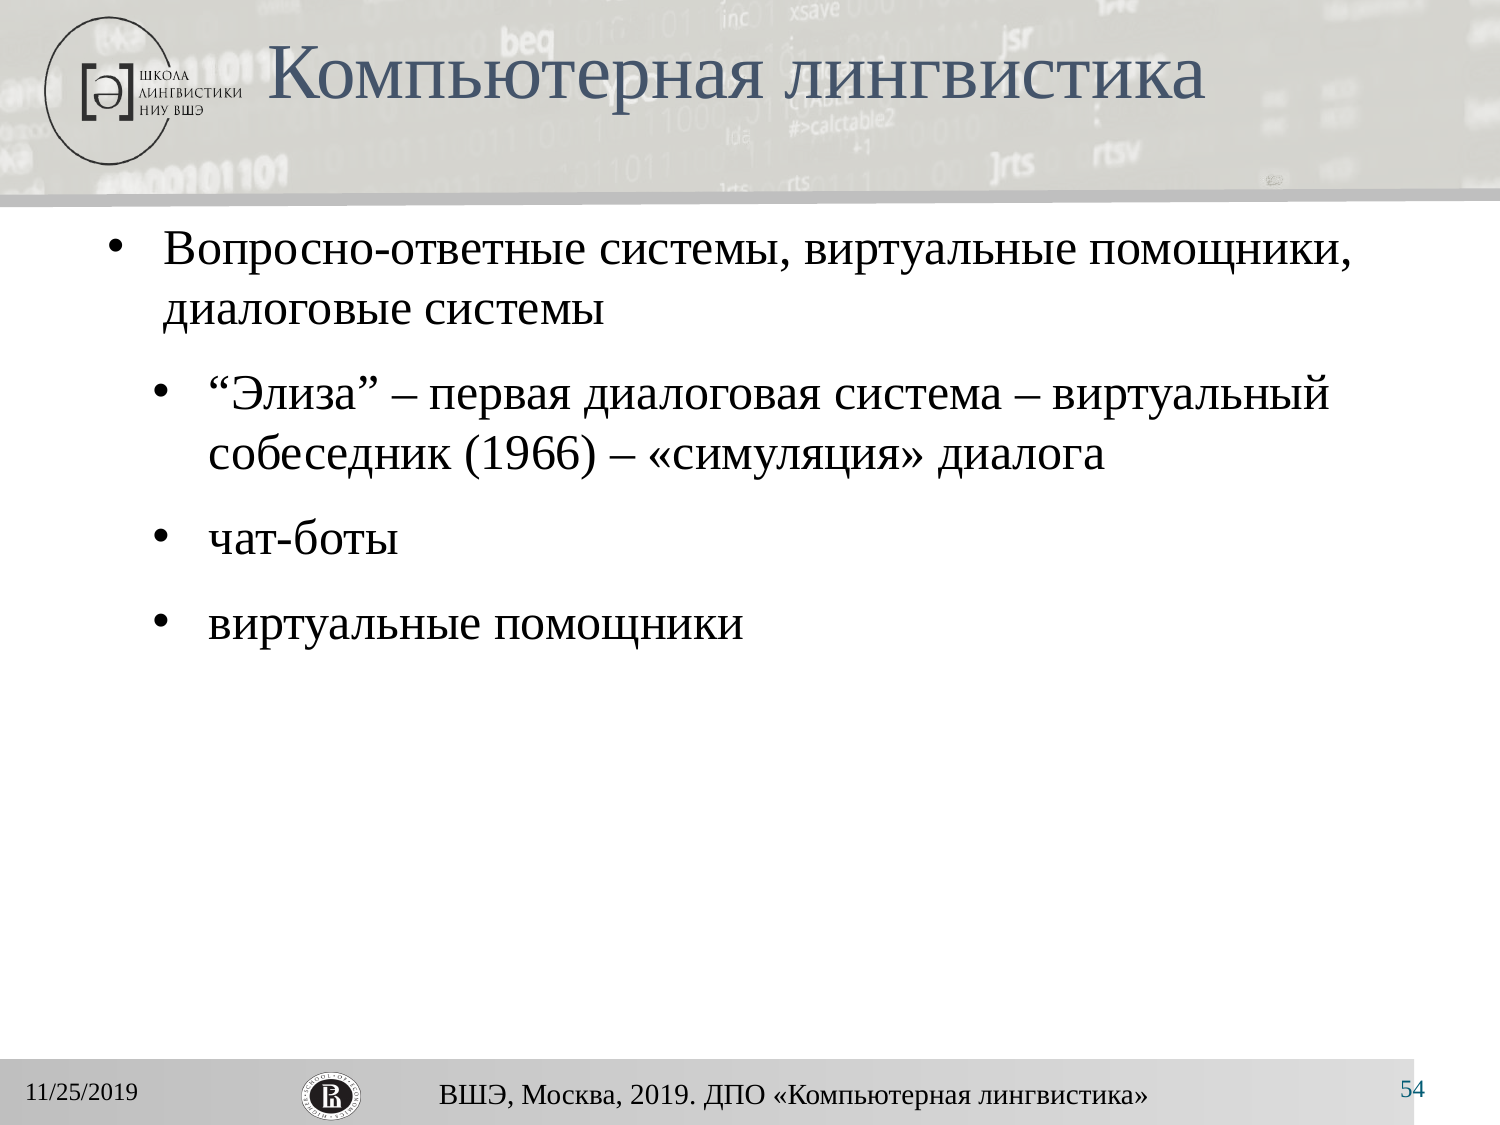

# Компьютерная лингвистика
Вопросно-ответные системы, виртуальные помощники, диалоговые системы
“Элиза” – первая диалоговая система – виртуальный собеседник (1966) – «симуляция» диалога
чат-боты
виртуальные помощники

54
11/25/2019